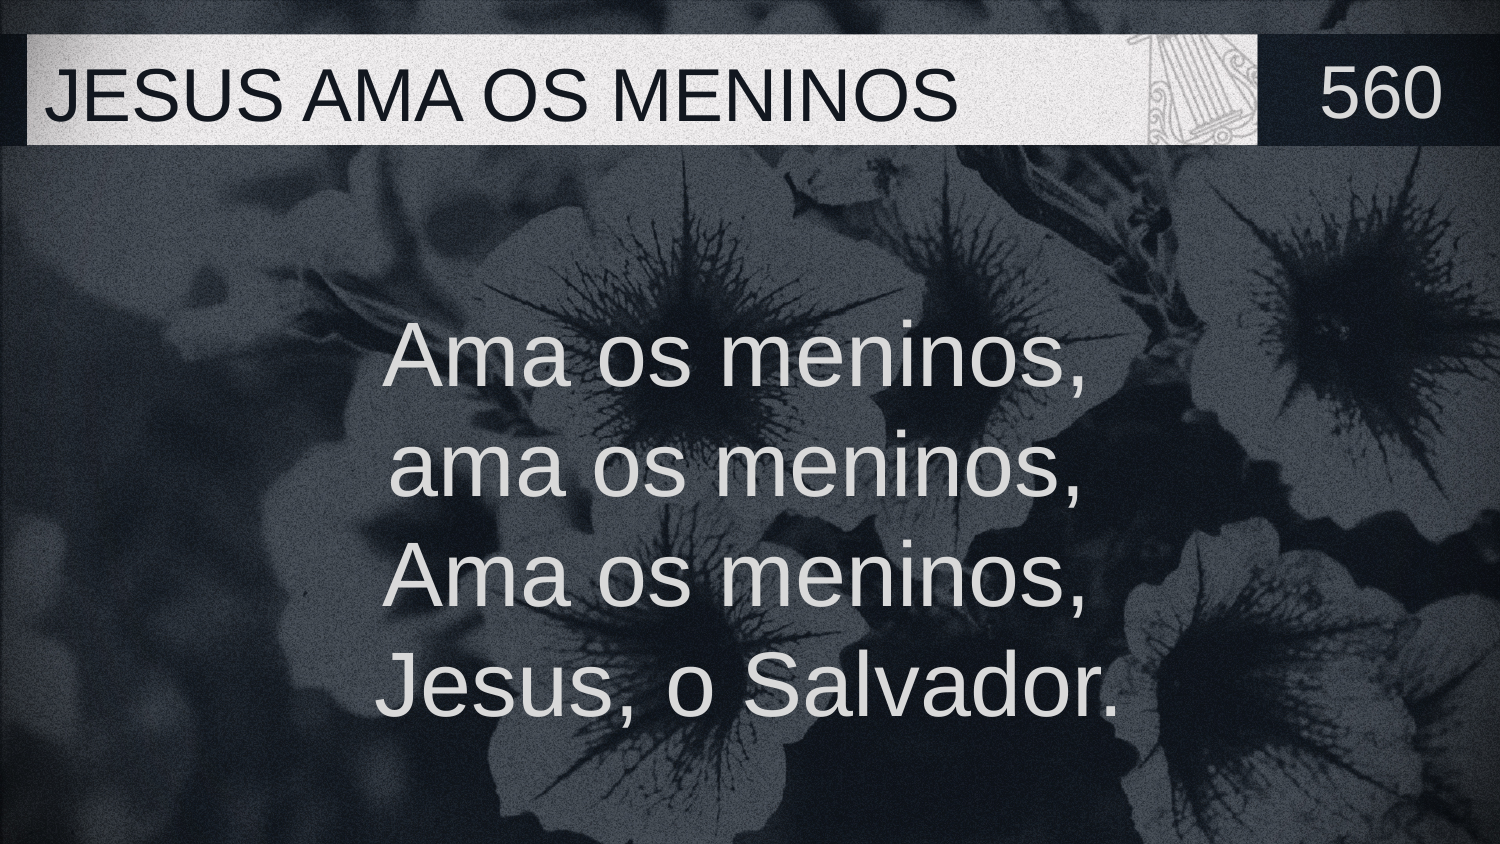

# JESUS AMA OS MENINOS
560
Ama os meninos,
ama os meninos,
Ama os meninos,
Jesus, o Salvador.